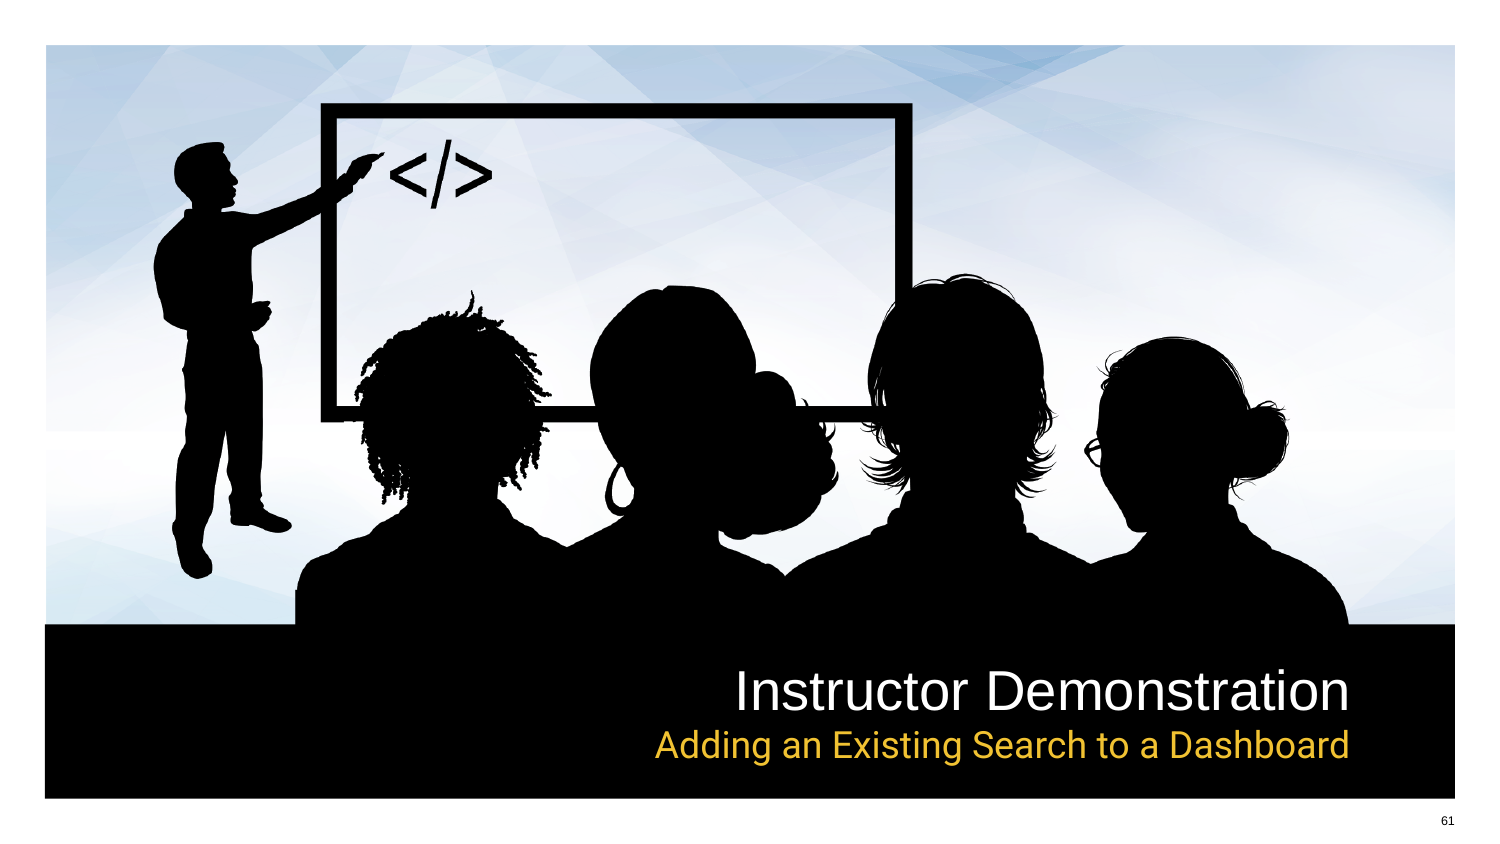

# Adding an Existing Search to a Dashboard

61